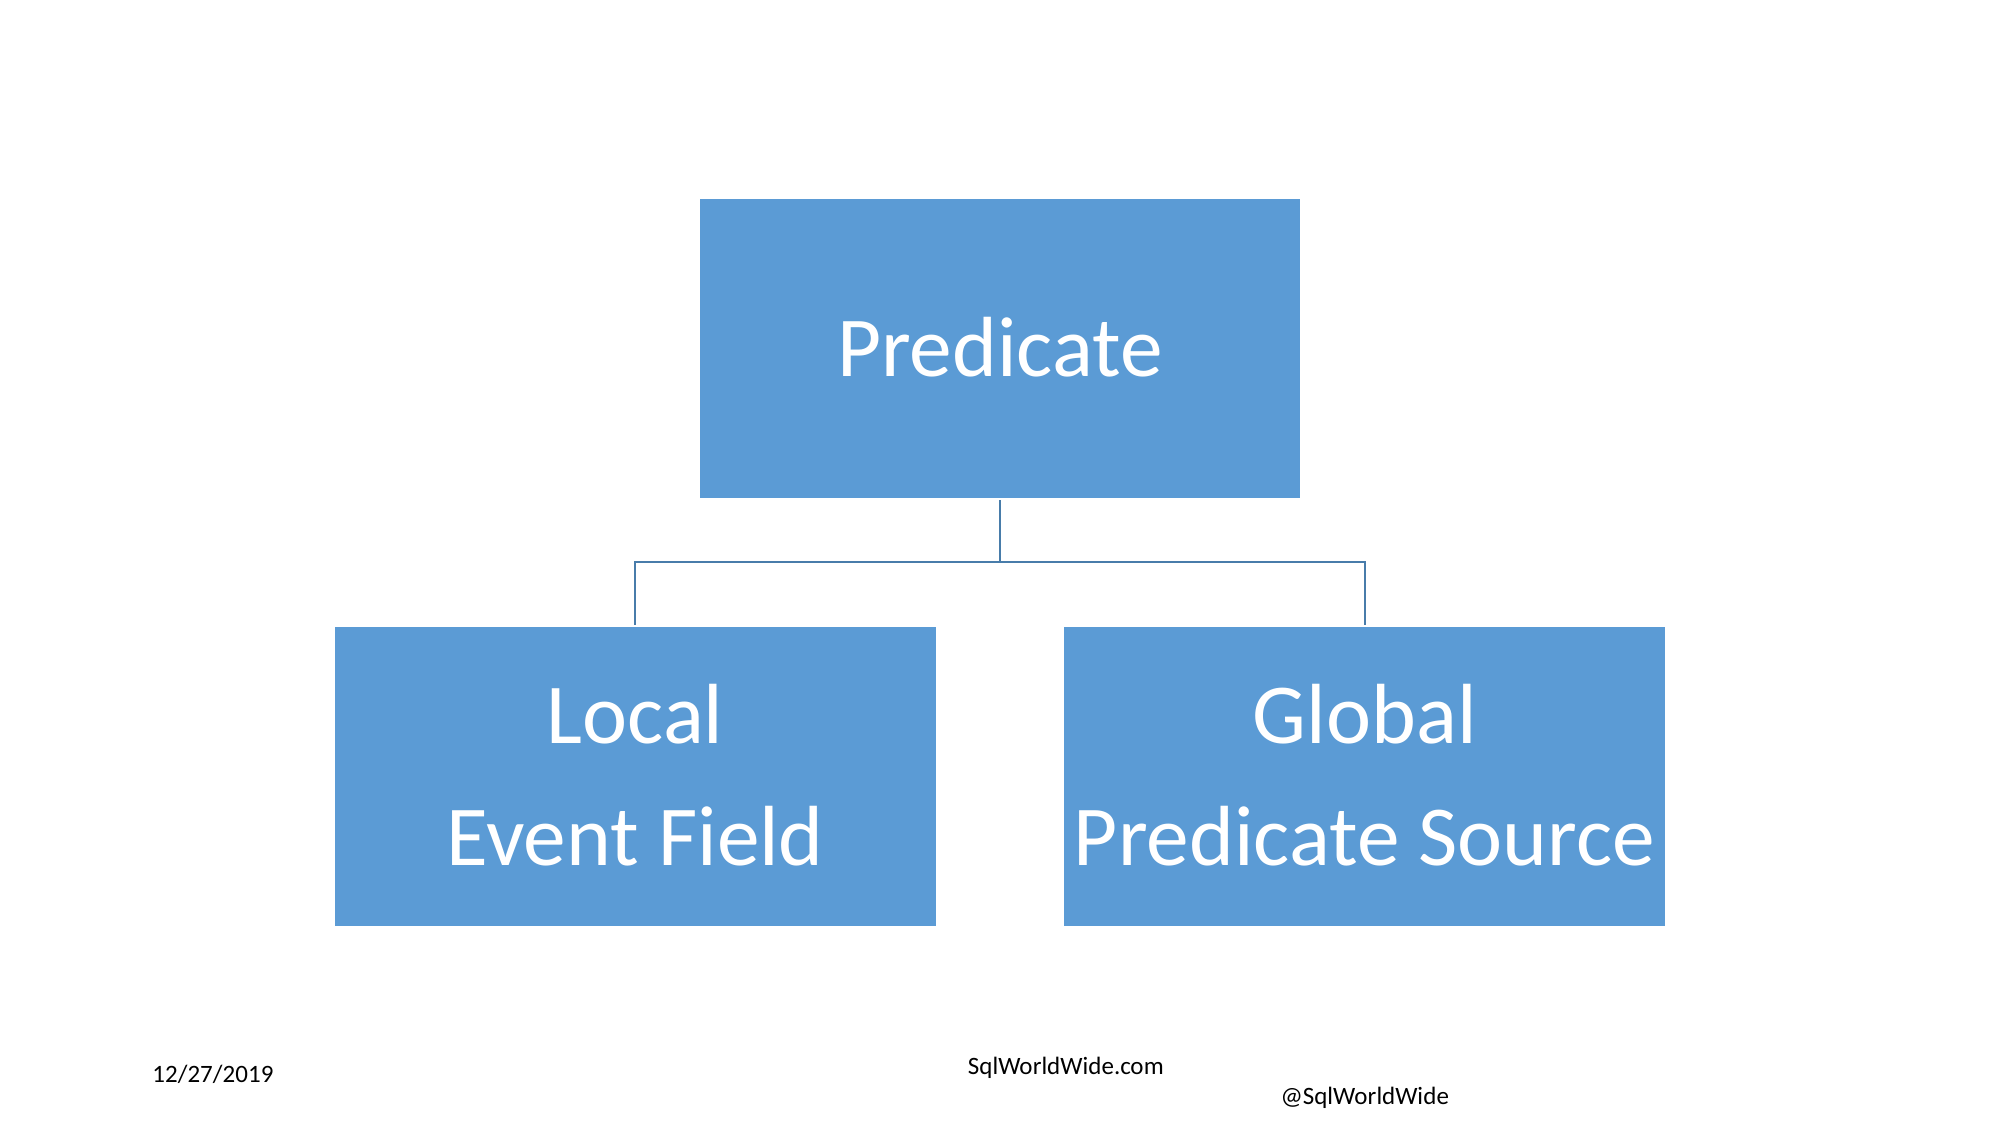

Predicate
Local
Event Field
Global
Predicate Source
12/27/2019
SqlWorldWide.com                                                                                                         @SqlWorldWide